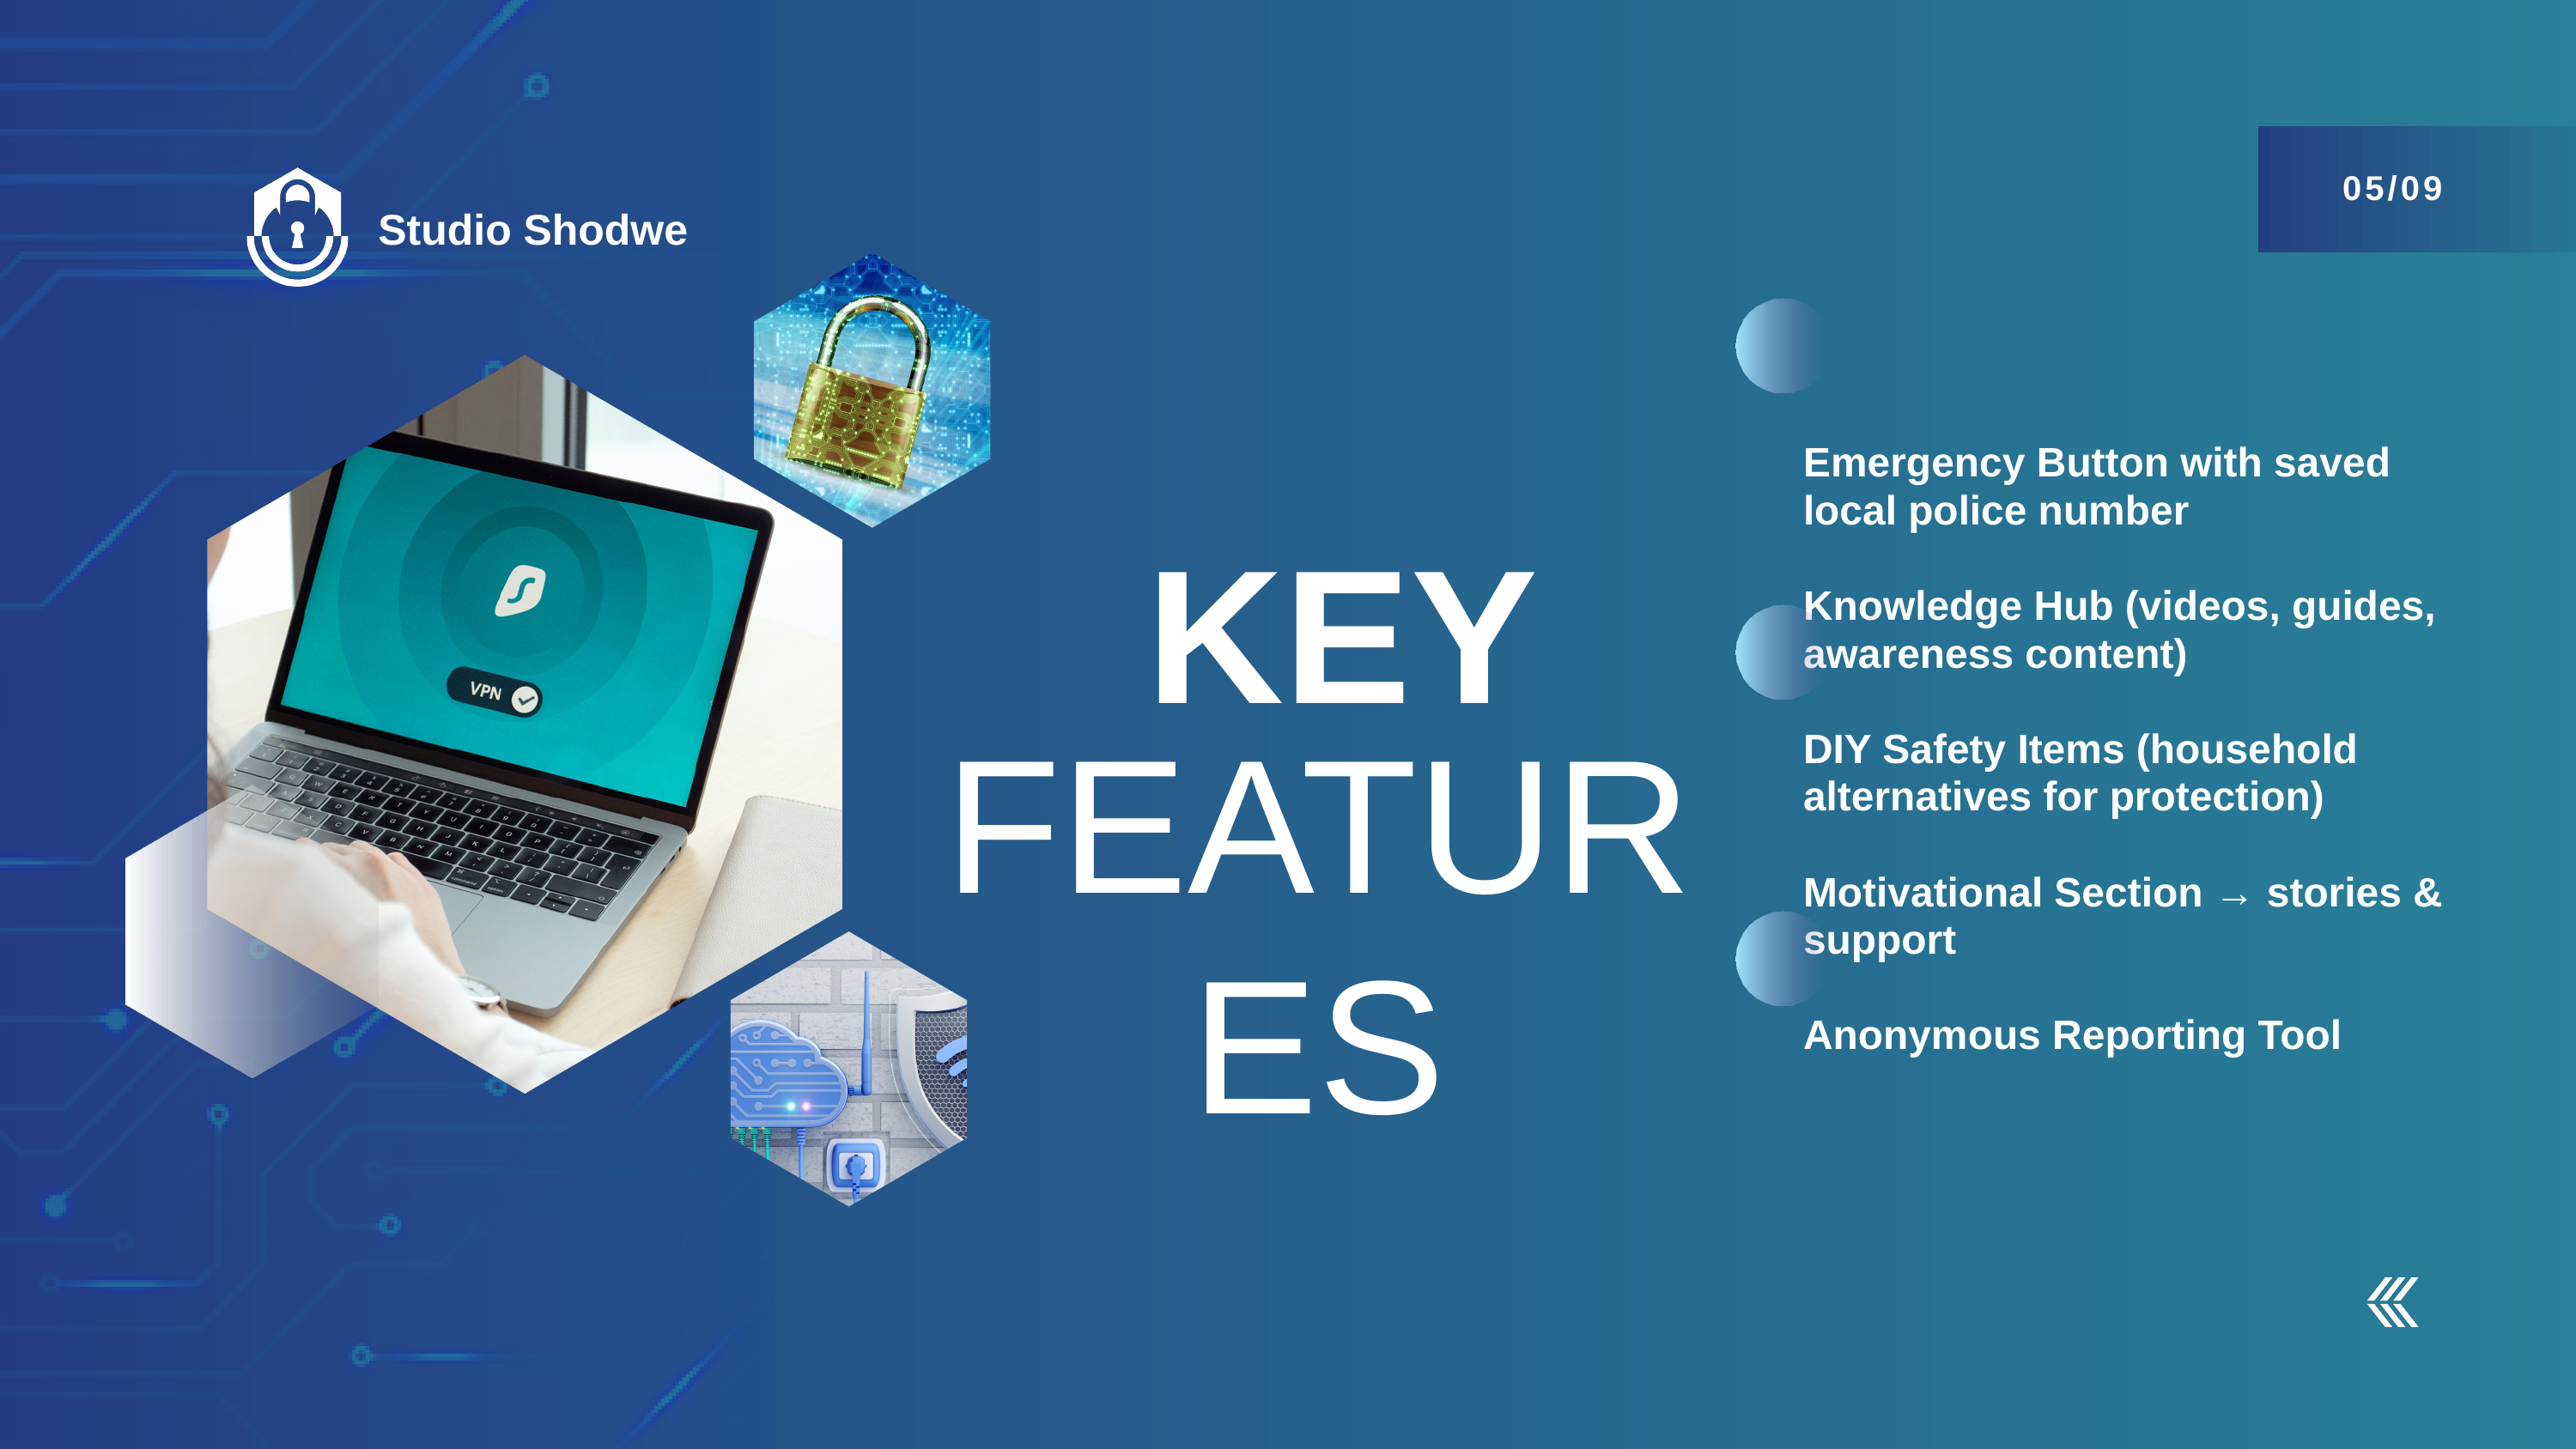

05/09
Studio Shodwe

Emergency Button with saved local police number

Knowledge Hub (videos, guides, awareness content)

DIY Safety Items (household alternatives for protection)

Motivational Section → stories & support

Anonymous Reporting Tool

KEY

FEATURES